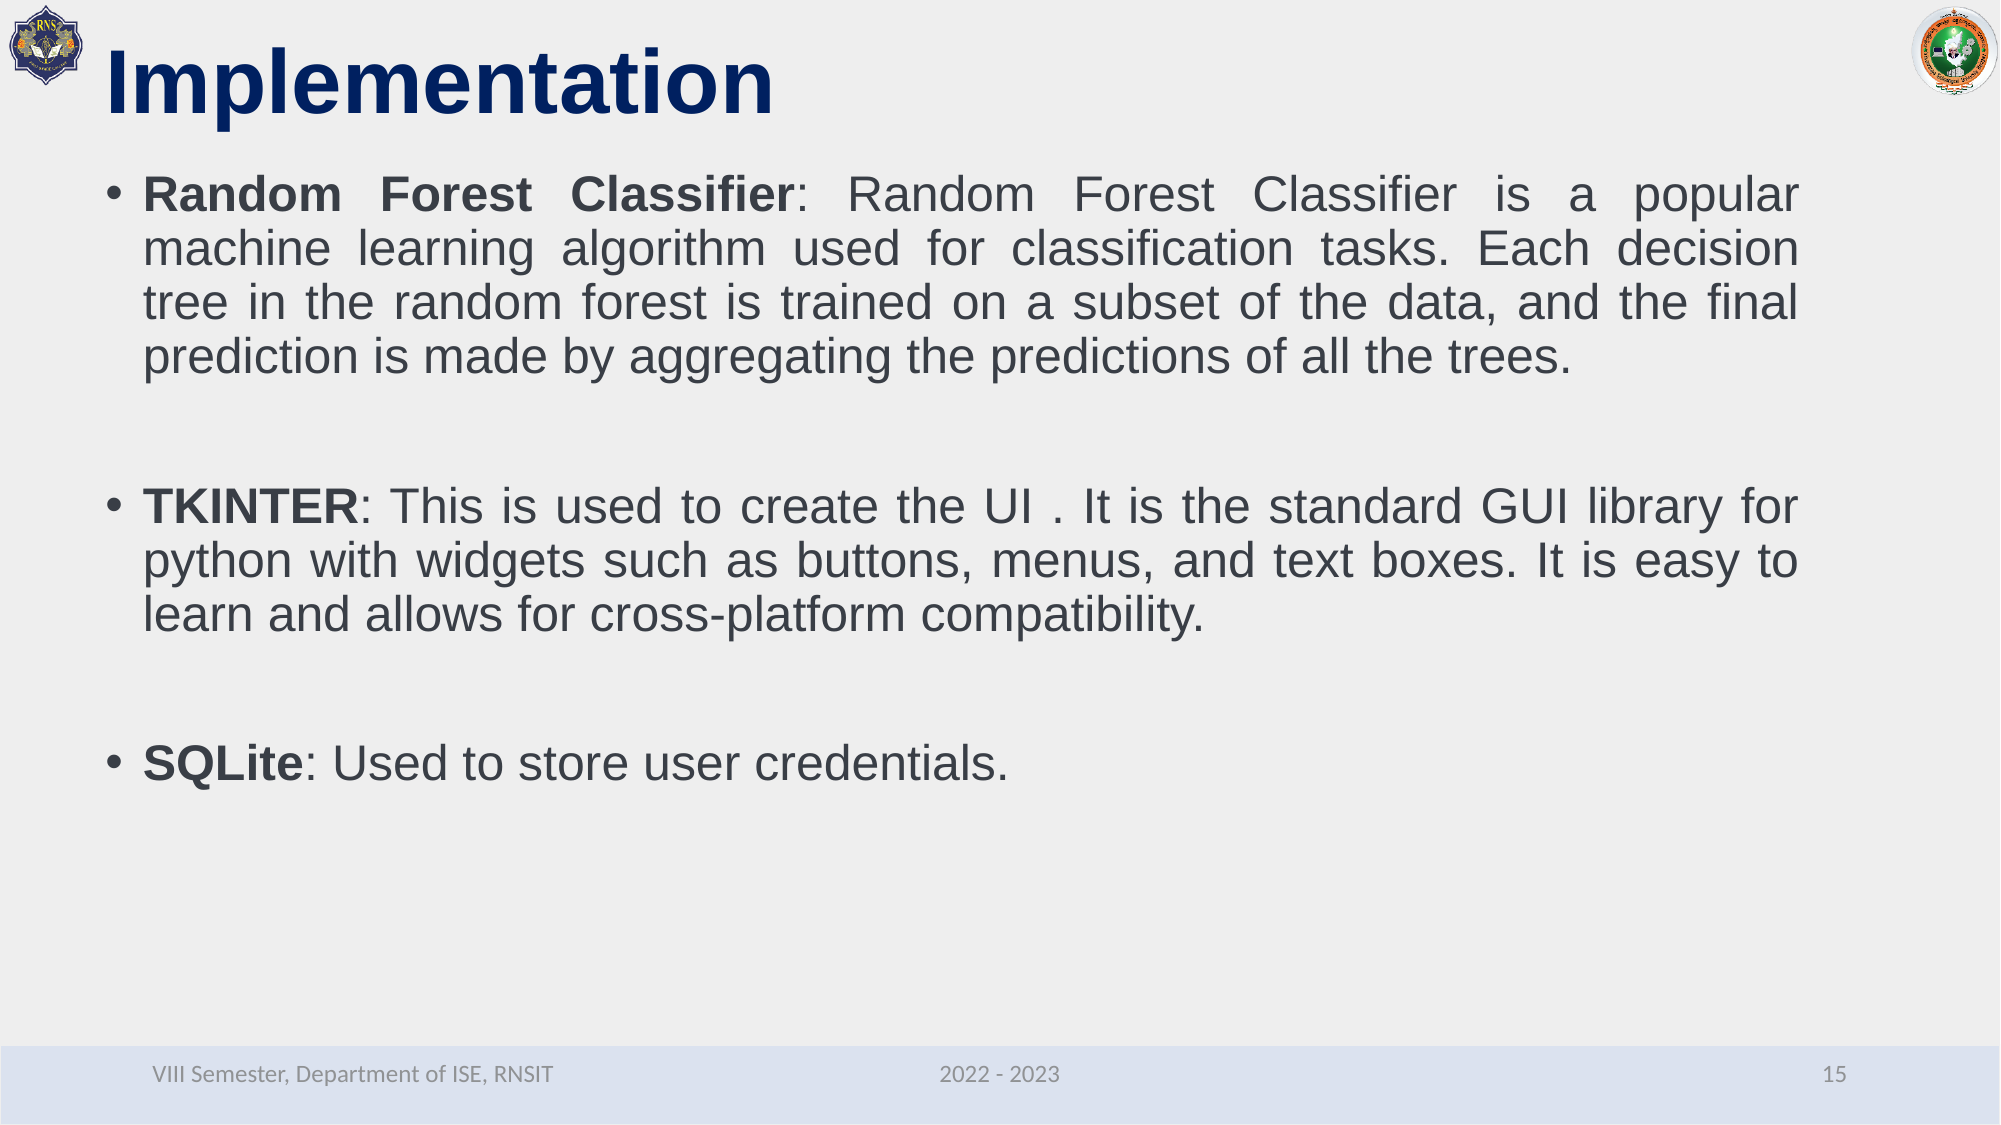

# Implementation
Random Forest Classifier: Random Forest Classifier is a popular machine learning algorithm used for classification tasks. Each decision tree in the random forest is trained on a subset of the data, and the final prediction is made by aggregating the predictions of all the trees.

TKINTER: This is used to create the UI . It is the standard GUI library for python with widgets such as buttons, menus, and text boxes. It is easy to learn and allows for cross-platform compatibility.

SQLite: Used to store user credentials.

VIII Semester, Department of ISE, RNSIT
2022 - 2023
15